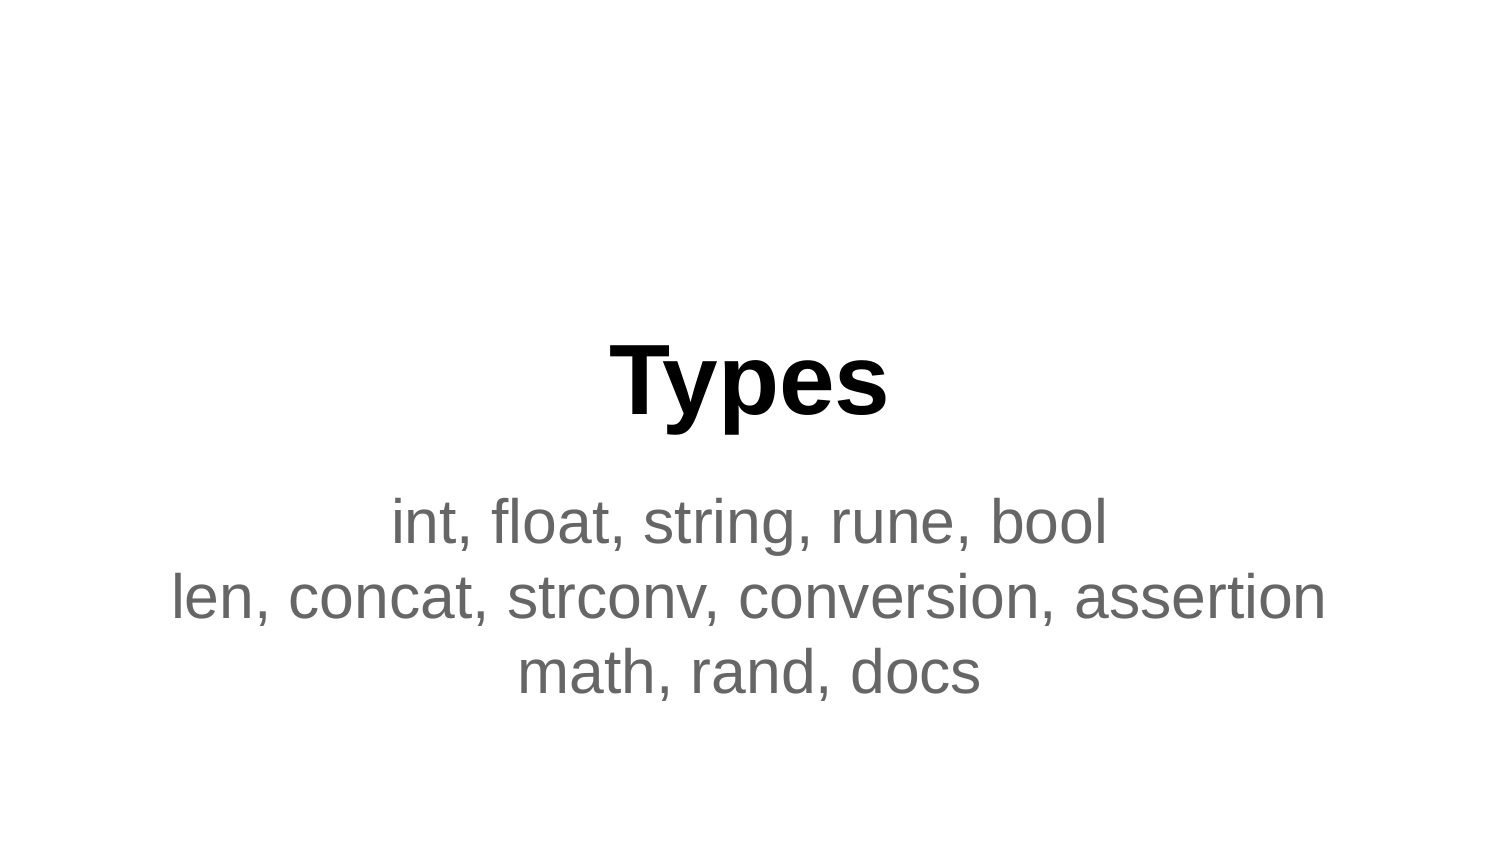

# Types
int, float, string, rune, bool
len, concat, strconv, conversion, assertion
math, rand, docs